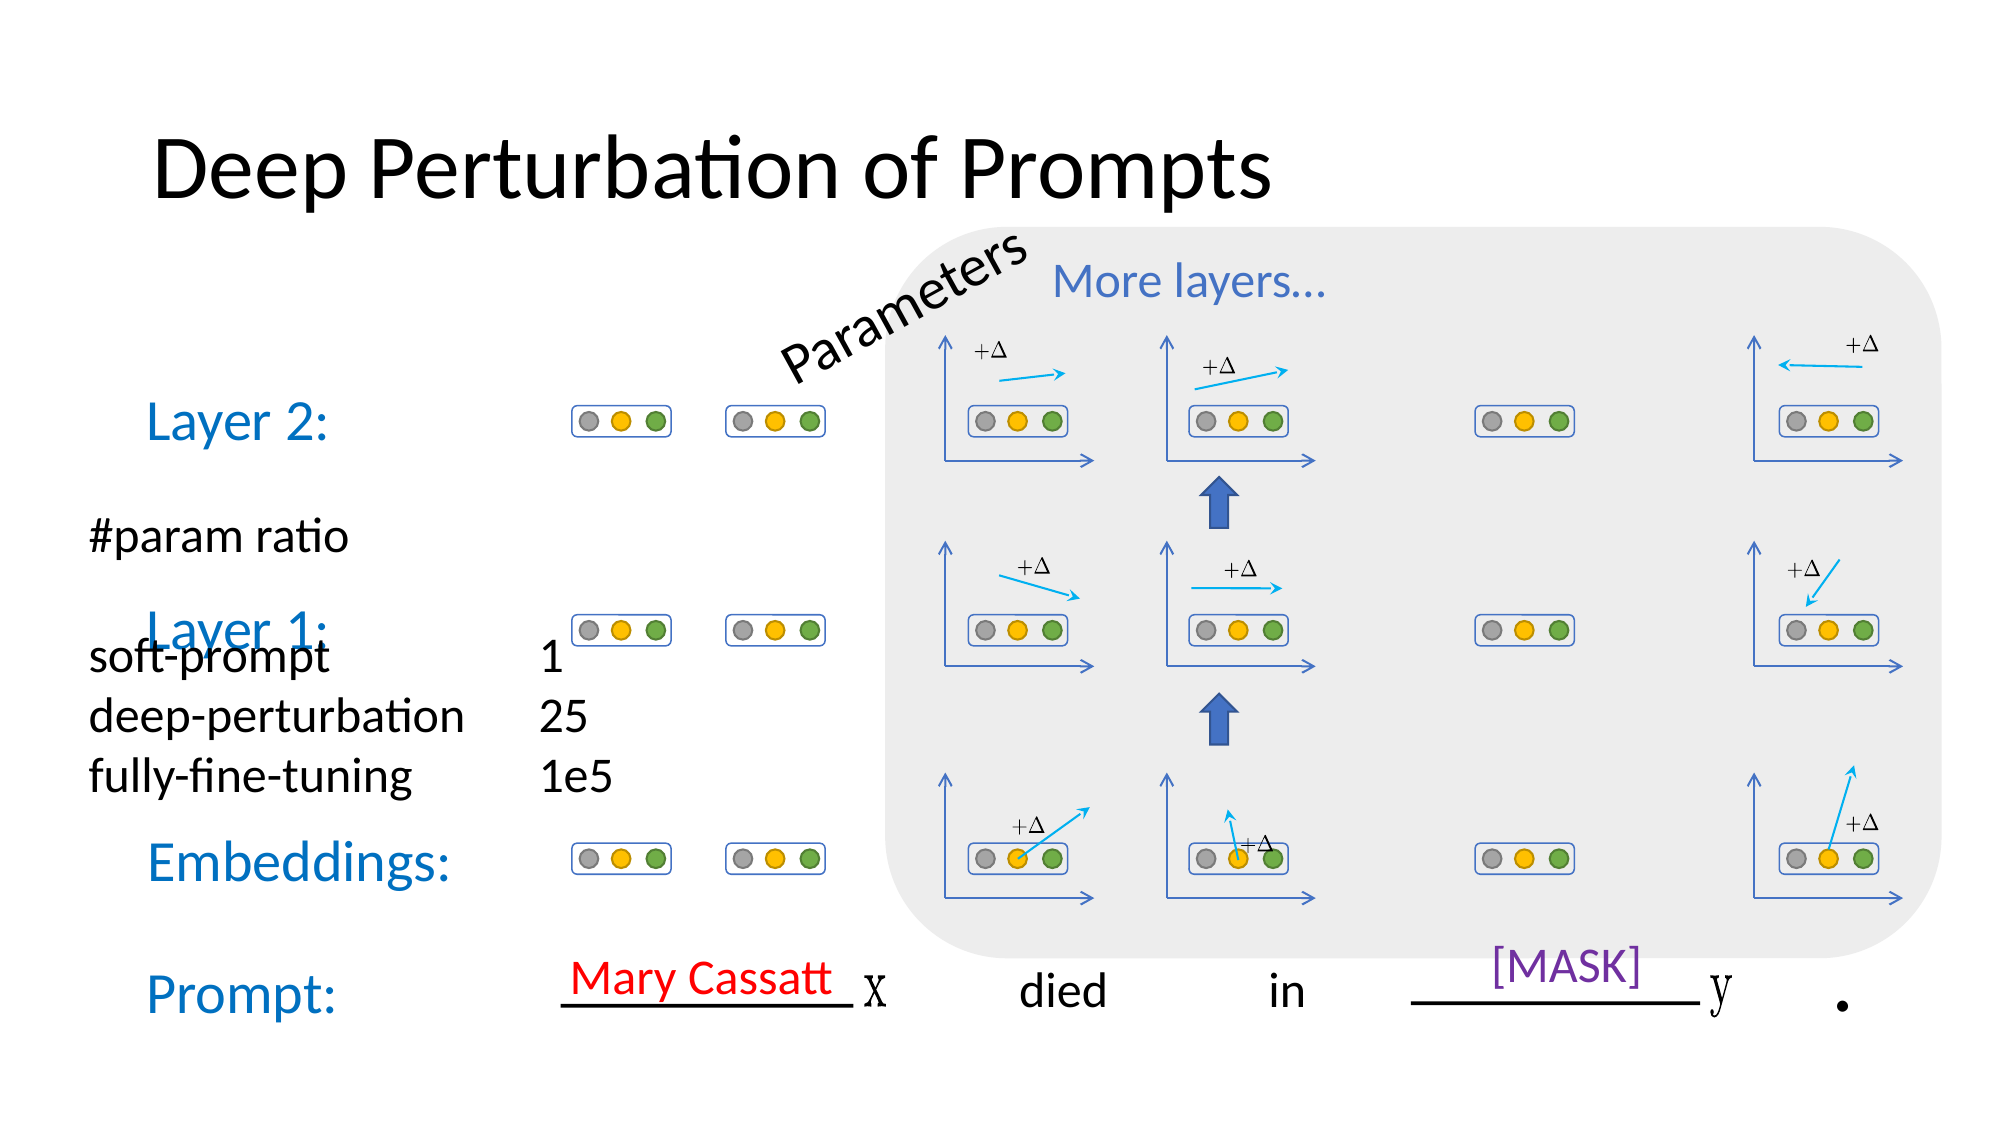

# Deep Perturbation of Prompts

More layers…
Parameters

Layer 2:

#param ratio

soft-prompt		1
deep-perturbation	25
fully-fine-tuning	1e5

Layer 1:

Embeddings:

Mary Cassatt
.
[MASK]
Prompt:

in
died